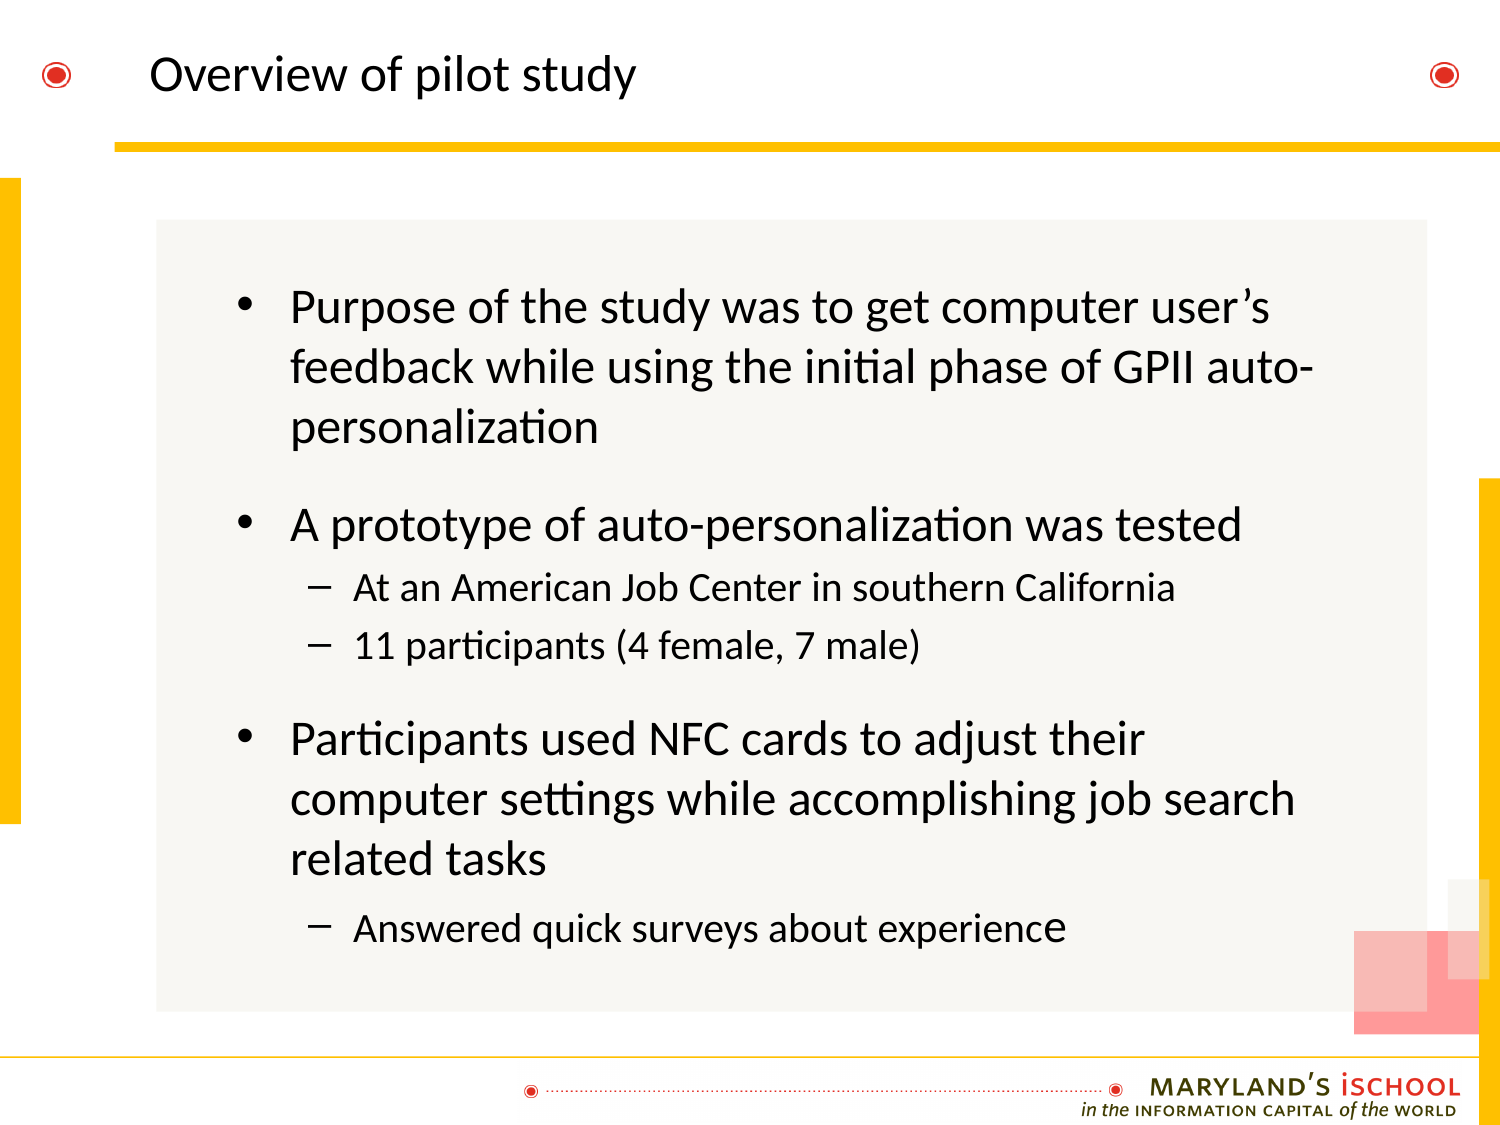

# Overview of pilot study
Purpose of the study was to get computer user’s feedback while using the initial phase of GPII auto-personalization
A prototype of auto-personalization was tested
At an American Job Center in southern California
11 participants (4 female, 7 male)
Participants used NFC cards to adjust their computer settings while accomplishing job search related tasks
Answered quick surveys about experience